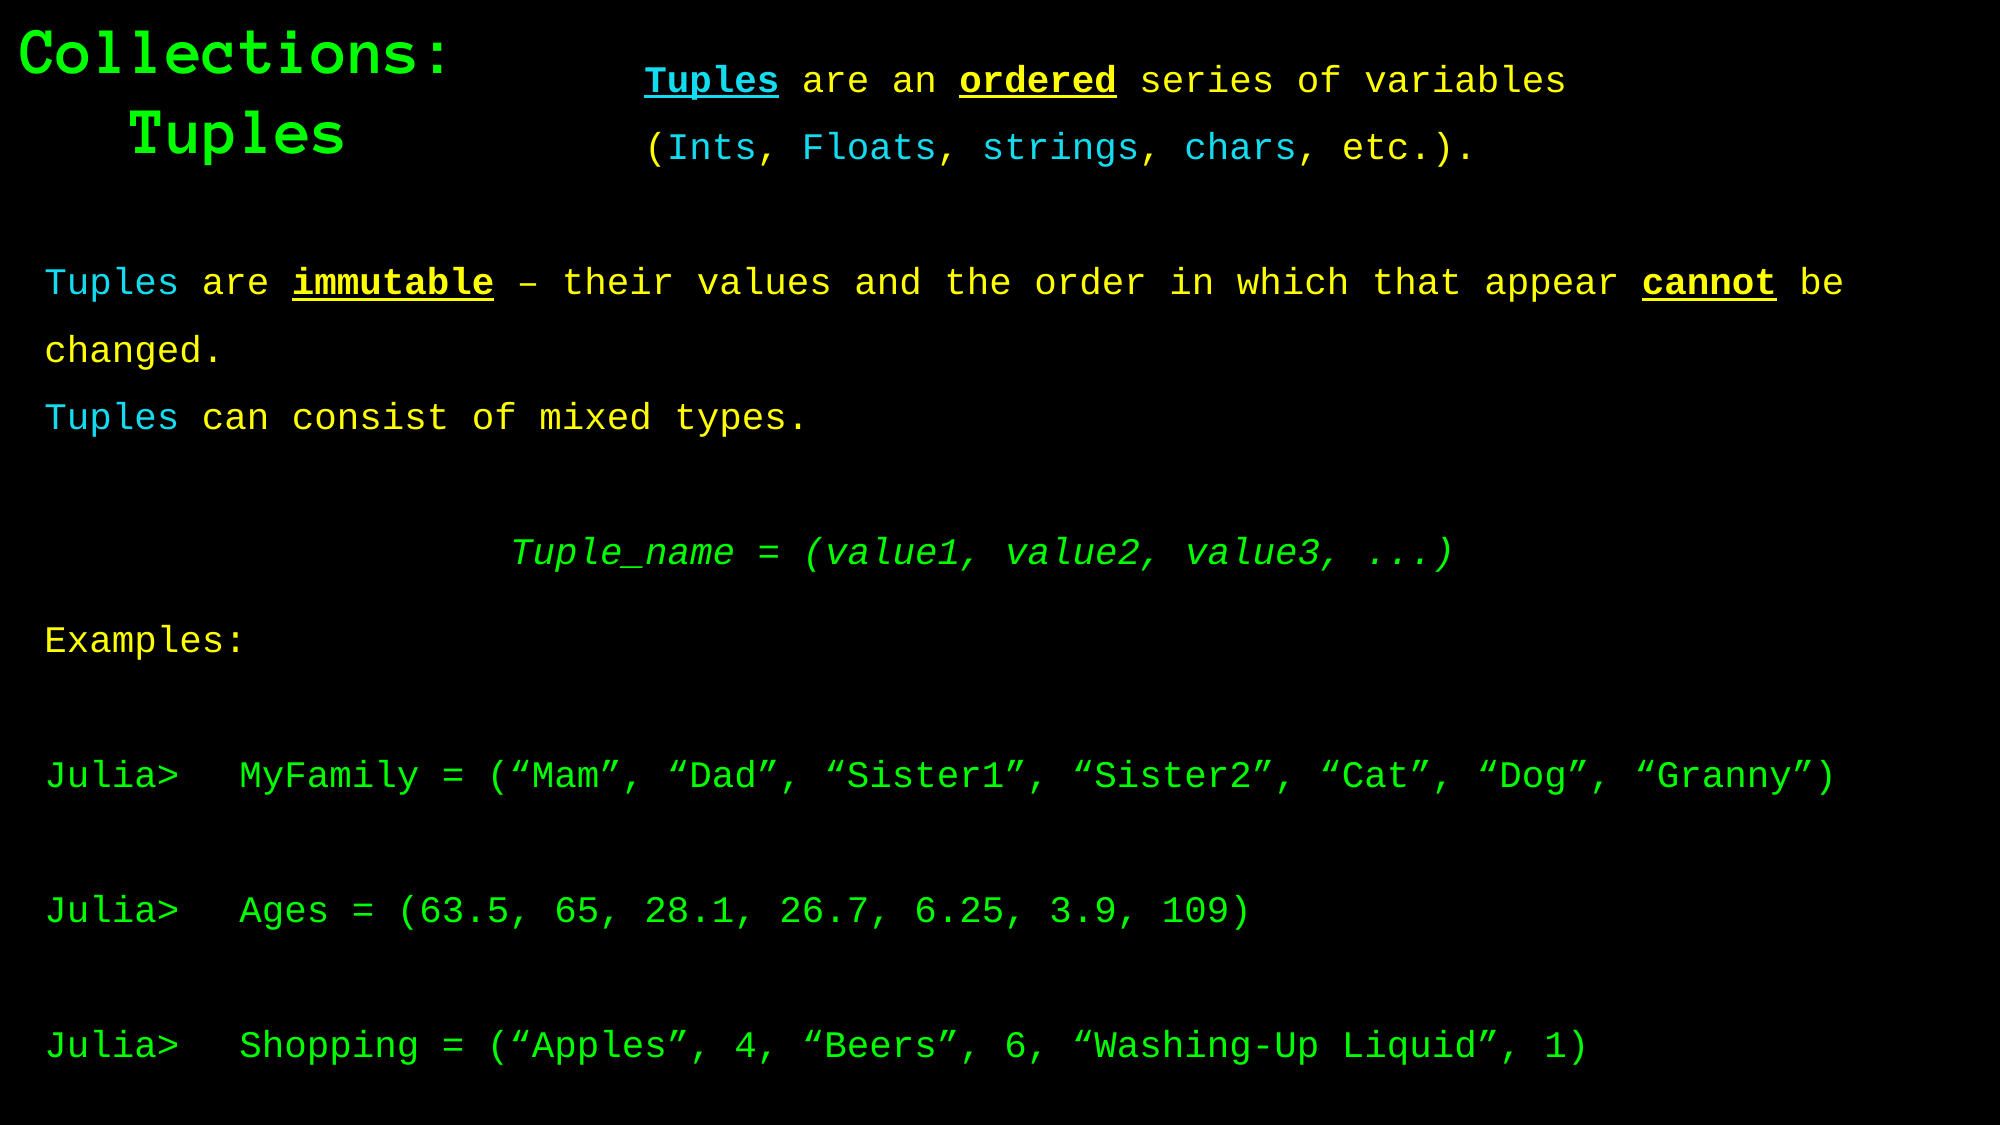

Collections: Tuples
				Tuples are an ordered series of variables
				(Ints, Floats, strings, chars, etc.).

Tuples are immutable – their values and the order in which that appear cannot be changed.
Tuples can consist of mixed types.

Tuple_name = (value1, value2, value3, ...)
Examples:

Julia>	  MyFamily = (“Mam”, “Dad”, “Sister1”, “Sister2”, “Cat”, “Dog”, “Granny”)

Julia>	  Ages = (63.5, 65, 28.1, 26.7, 6.25, 3.9, 109)

Julia>	  Shopping = (“Apples”, 4, “Beers”, 6, “Washing-Up Liquid”, 1)